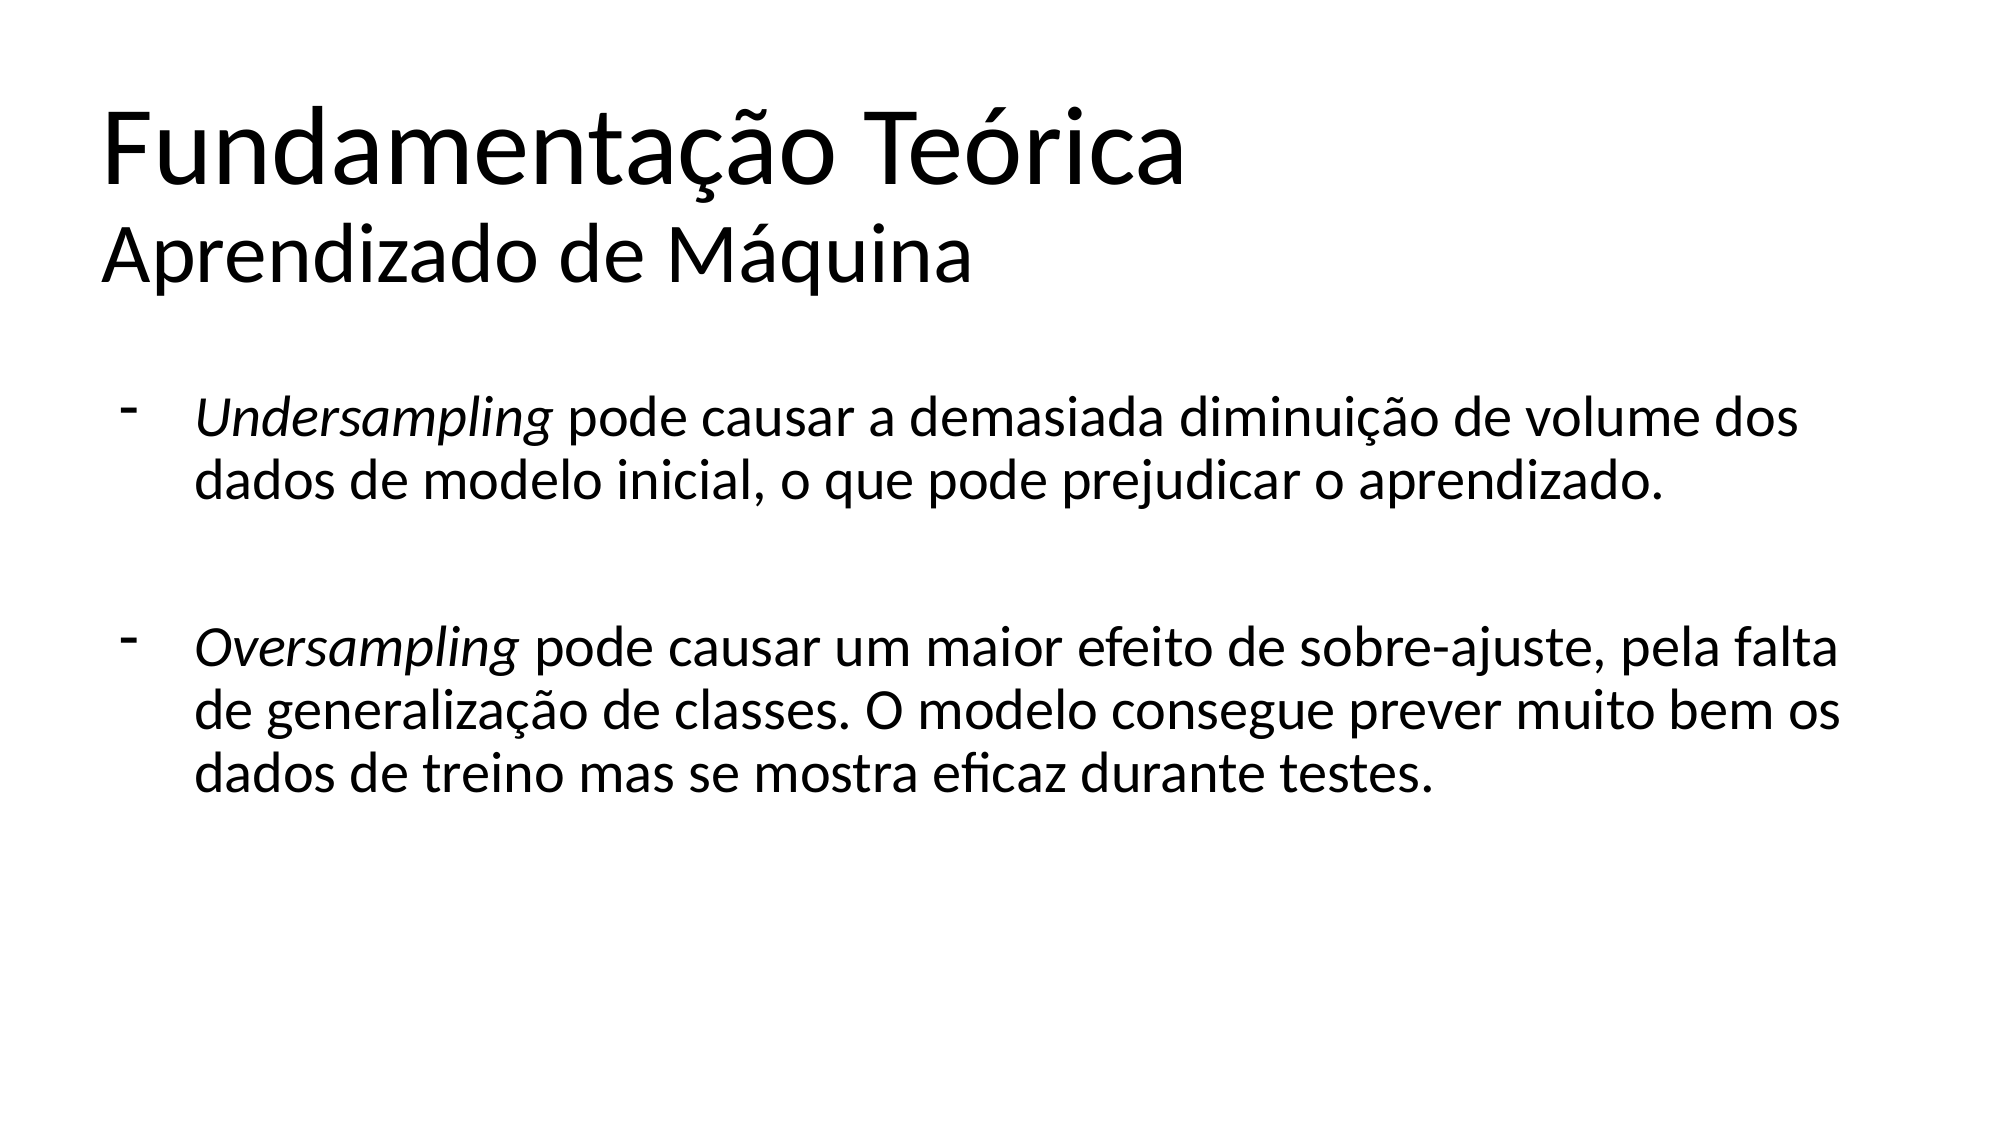

# Fundamentação Teórica Aprendizado de Máquina
Undersampling pode causar a demasiada diminuição de volume dos dados de modelo inicial, o que pode prejudicar o aprendizado.

Oversampling pode causar um maior efeito de sobre-ajuste, pela falta de generalização de classes. O modelo consegue prever muito bem os dados de treino mas se mostra eficaz durante testes.